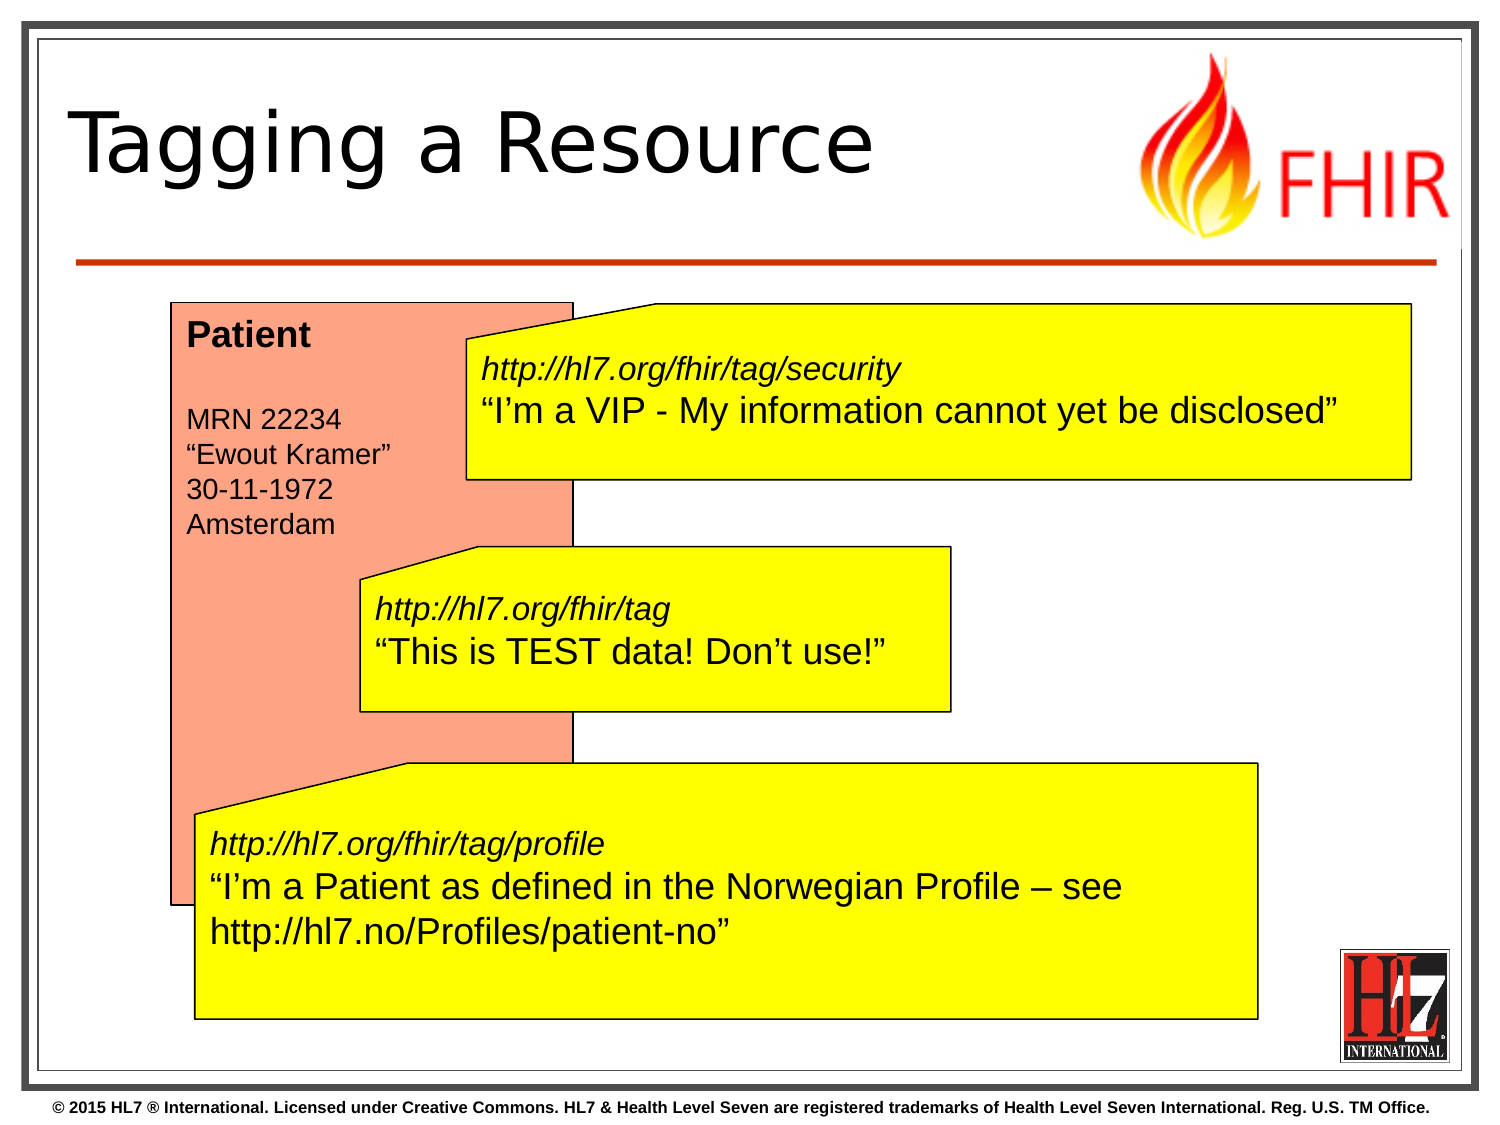

# Tagging a Resource
Patient

MRN 22234
“Ewout Kramer”
30-11-1972
Amsterdam

http://hl7.org/fhir/tag/security
“I’m a VIP - My information cannot yet be disclosed”
http://hl7.org/fhir/tag
“This is TEST data! Don’t use!”

http://hl7.org/fhir/tag/profile
“I’m a Patient as defined in the Norwegian Profile – see http://hl7.no/Profiles/patient-no”